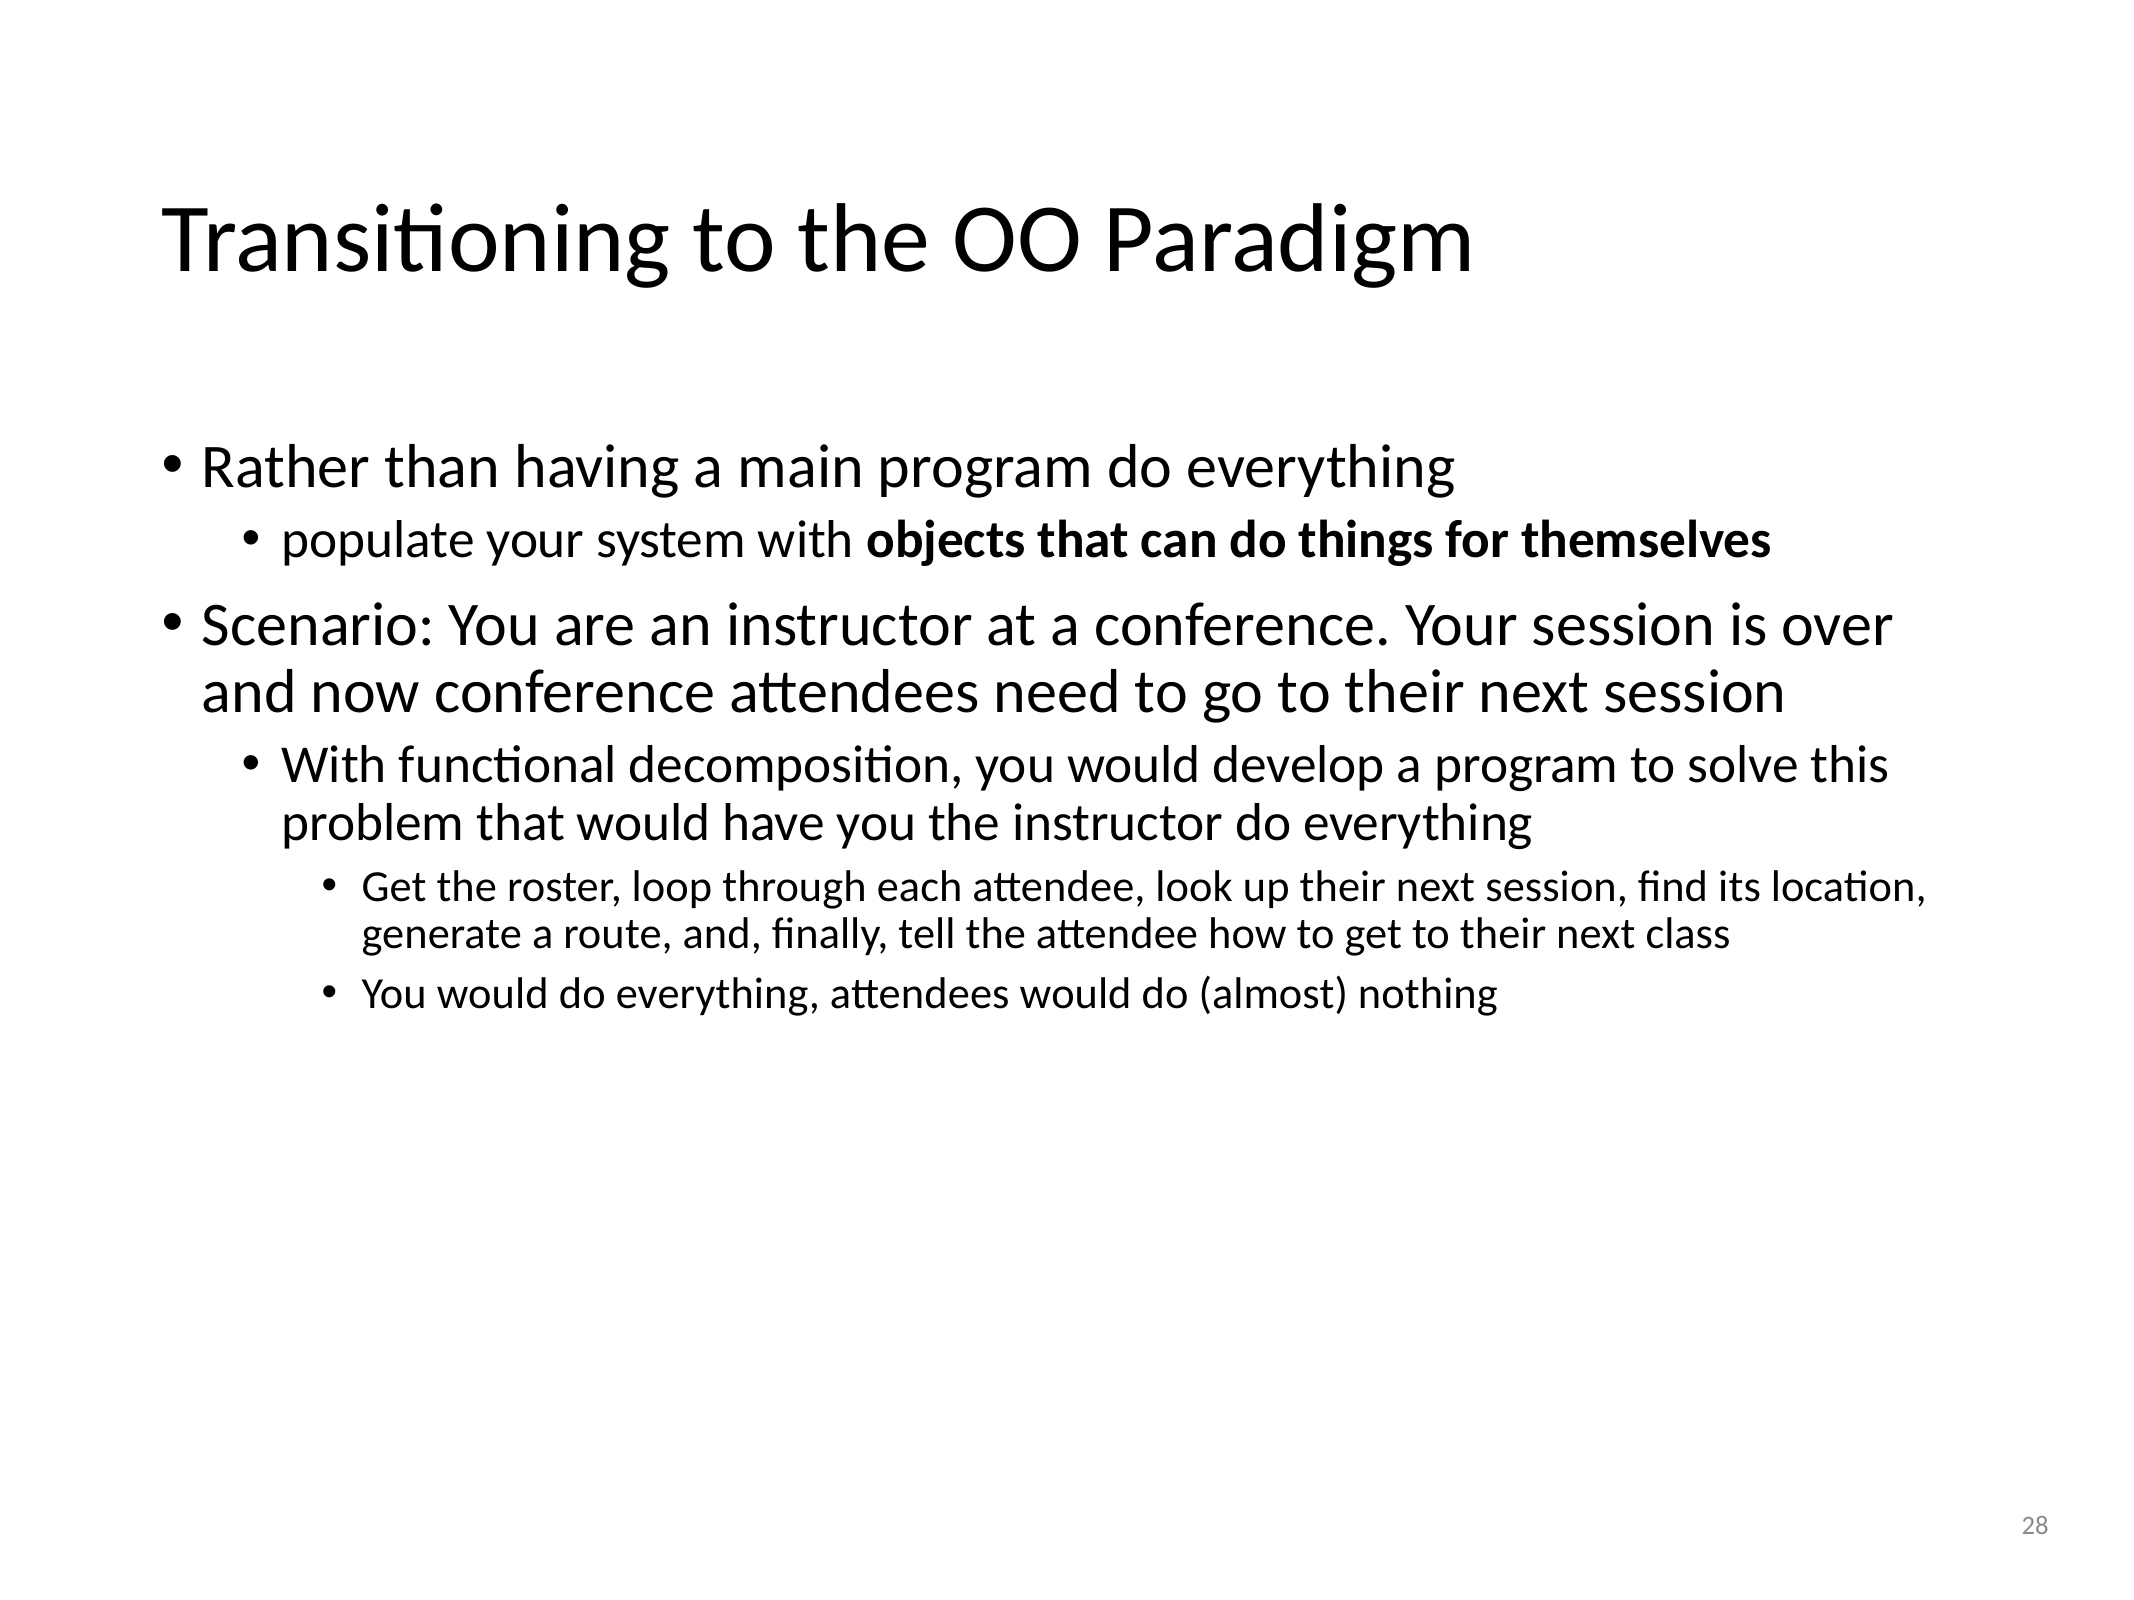

# Transitioning to the OO Paradigm
Rather than having a main program do everything
populate your system with objects that can do things for themselves
Scenario: You are an instructor at a conference. Your session is over and now conference attendees need to go to their next session
With functional decomposition, you would develop a program to solve this problem that would have you the instructor do everything
Get the roster, loop through each attendee, look up their next session, find its location, generate a route, and, finally, tell the attendee how to get to their next class
You would do everything, attendees would do (almost) nothing
28